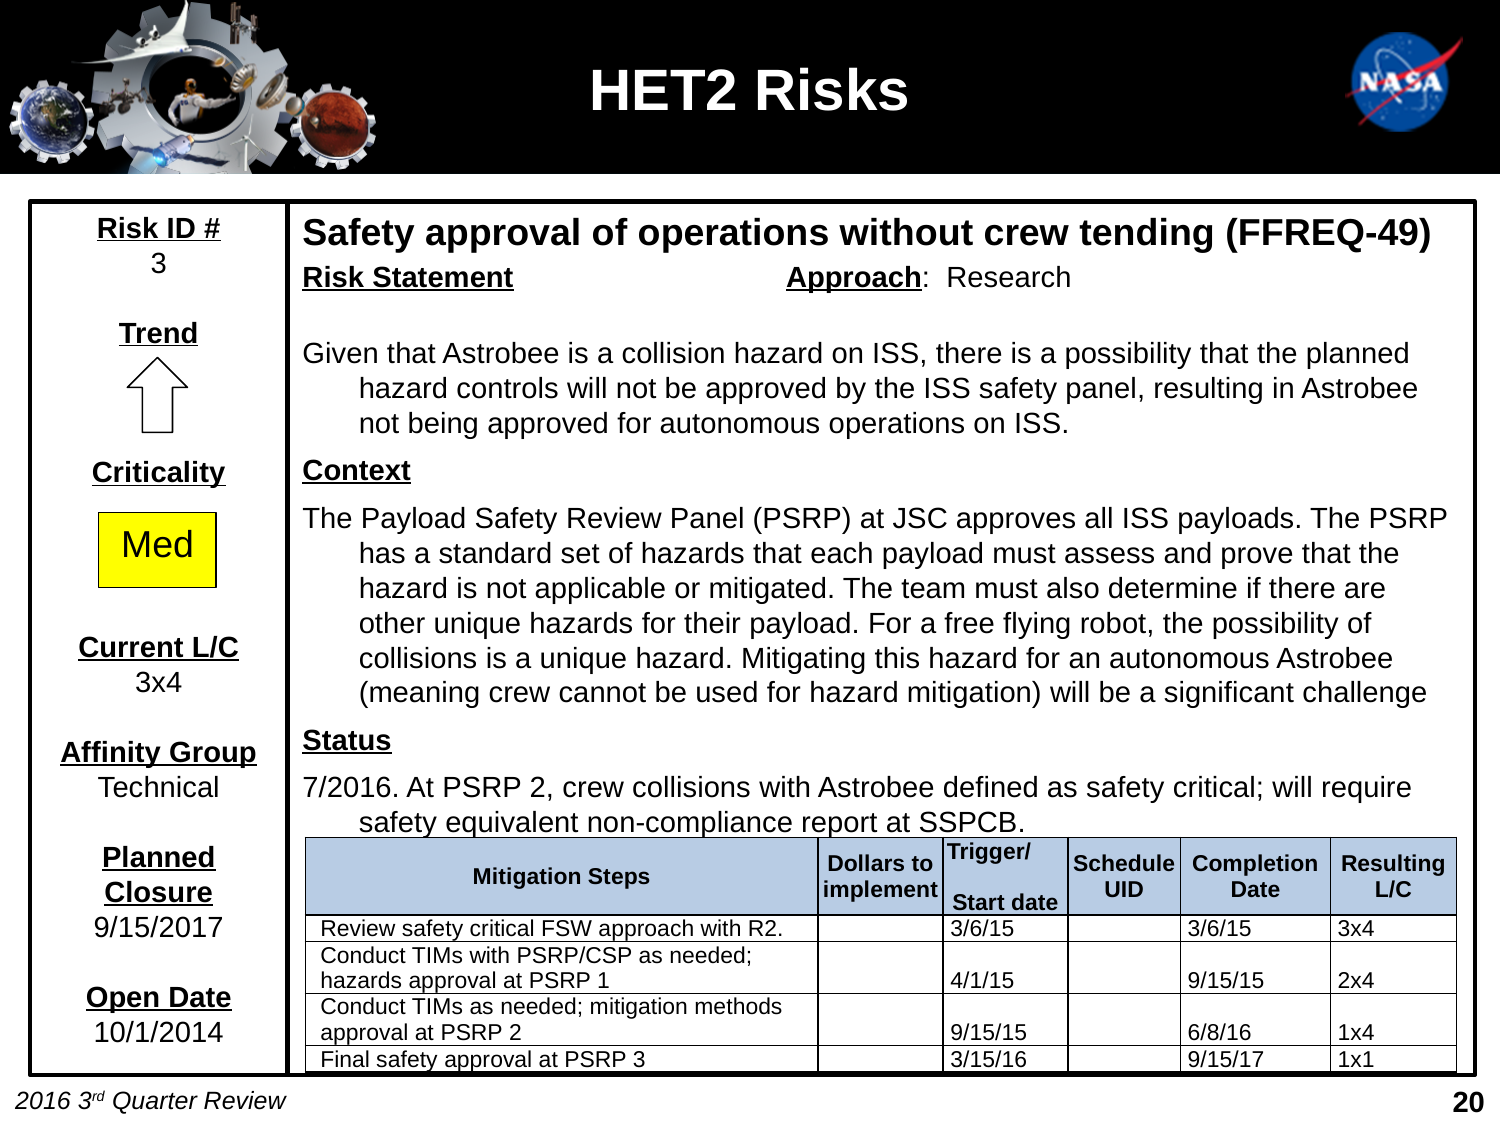

# HET2 Risks
Safety approval of operations without crew tending (FFREQ-49)
Risk Statement                                 Approach:  Research
Given that Astrobee is a collision hazard on ISS, there is a possibility that the planned hazard controls will not be approved by the ISS safety panel, resulting in Astrobee not being approved for autonomous operations on ISS.
Context
The Payload Safety Review Panel (PSRP) at JSC approves all ISS payloads. The PSRP has a standard set of hazards that each payload must assess and prove that the hazard is not applicable or mitigated. The team must also determine if there are other unique hazards for their payload. For a free flying robot, the possibility of collisions is a unique hazard. Mitigating this hazard for an autonomous Astrobee (meaning crew cannot be used for hazard mitigation) will be a significant challenge
Status
7/2016. At PSRP 2, crew collisions with Astrobee defined as safety critical; will require safety equivalent non-compliance report at SSPCB.

Risk ID #
3

Trend

Criticality

Current L/C
3x4

Affinity Group
Technical

Planned Closure
9/15/2017

Open Date
10/1/2014

Med
| Mitigation Steps | Dollars to implement | Trigger/ Start date | Schedule UID | Completion Date | Resulting L/C |
| --- | --- | --- | --- | --- | --- |
| Review safety critical FSW approach with R2. |  | 3/6/15 |  | 3/6/15 | 3x4 |
| Conduct TIMs with PSRP/CSP as needed; hazards approval at PSRP 1 |  | 4/1/15 |  | 9/15/15 | 2x4 |
| Conduct TIMs as needed; mitigation methods approval at PSRP 2 |  | 9/15/15 |  | 6/8/16 | 1x4 |
| Final safety approval at PSRP 3 |  | 3/15/16 |  | 9/15/17 | 1x1 |